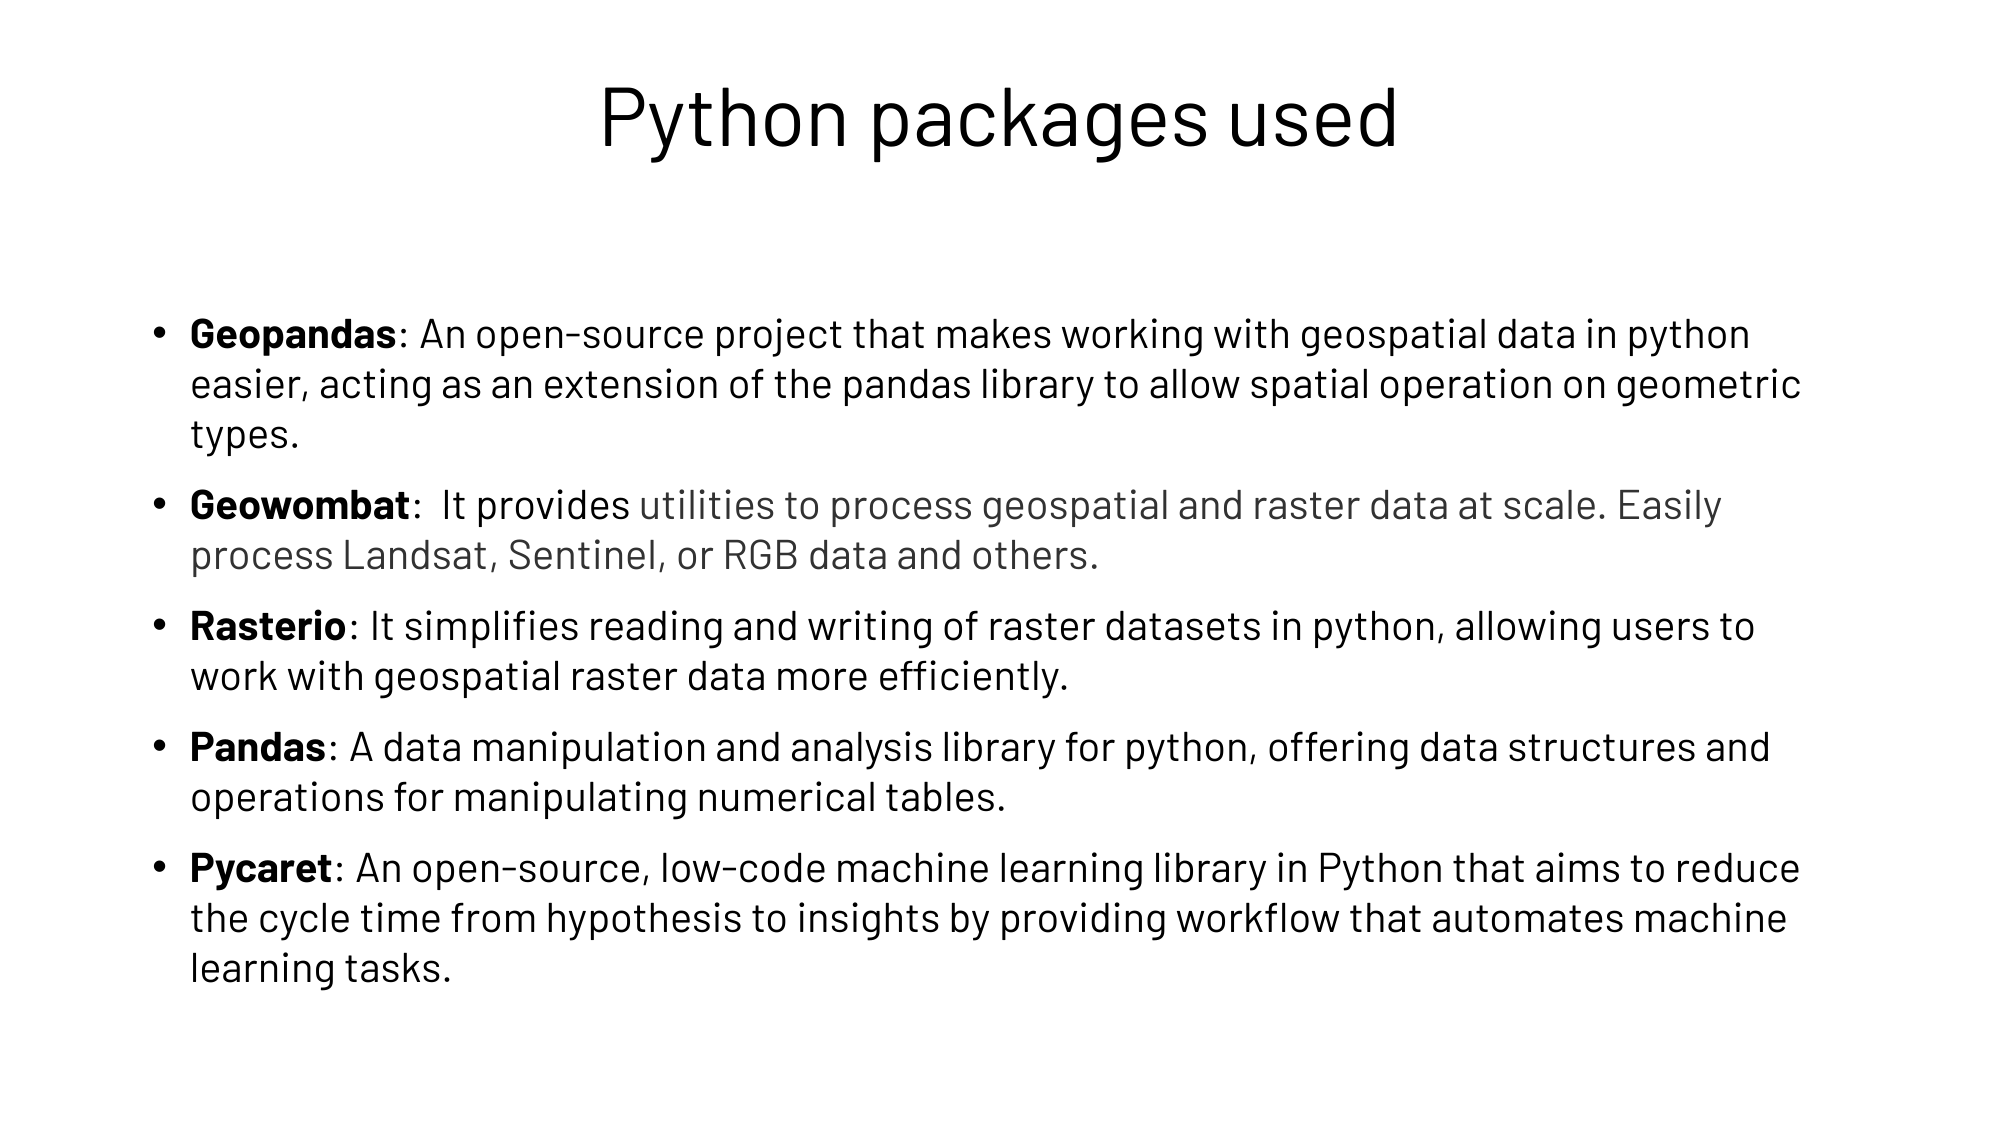

# Python packages used

Geopandas: An open-source project that makes working with geospatial data in python easier, acting as an extension of the pandas library to allow spatial operation on geometric types.
Geowombat:  It provides utilities to process geospatial and raster data at scale. Easily process Landsat, Sentinel, or RGB data and others.
Rasterio: It simplifies reading and writing of raster datasets in python, allowing users to work with geospatial raster data more efficiently.
Pandas: A data manipulation and analysis library for python, offering data structures and operations for manipulating numerical tables.
Pycaret: An open-source, low-code machine learning library in Python that aims to reduce the cycle time from hypothesis to insights by providing workflow that automates machine learning tasks.